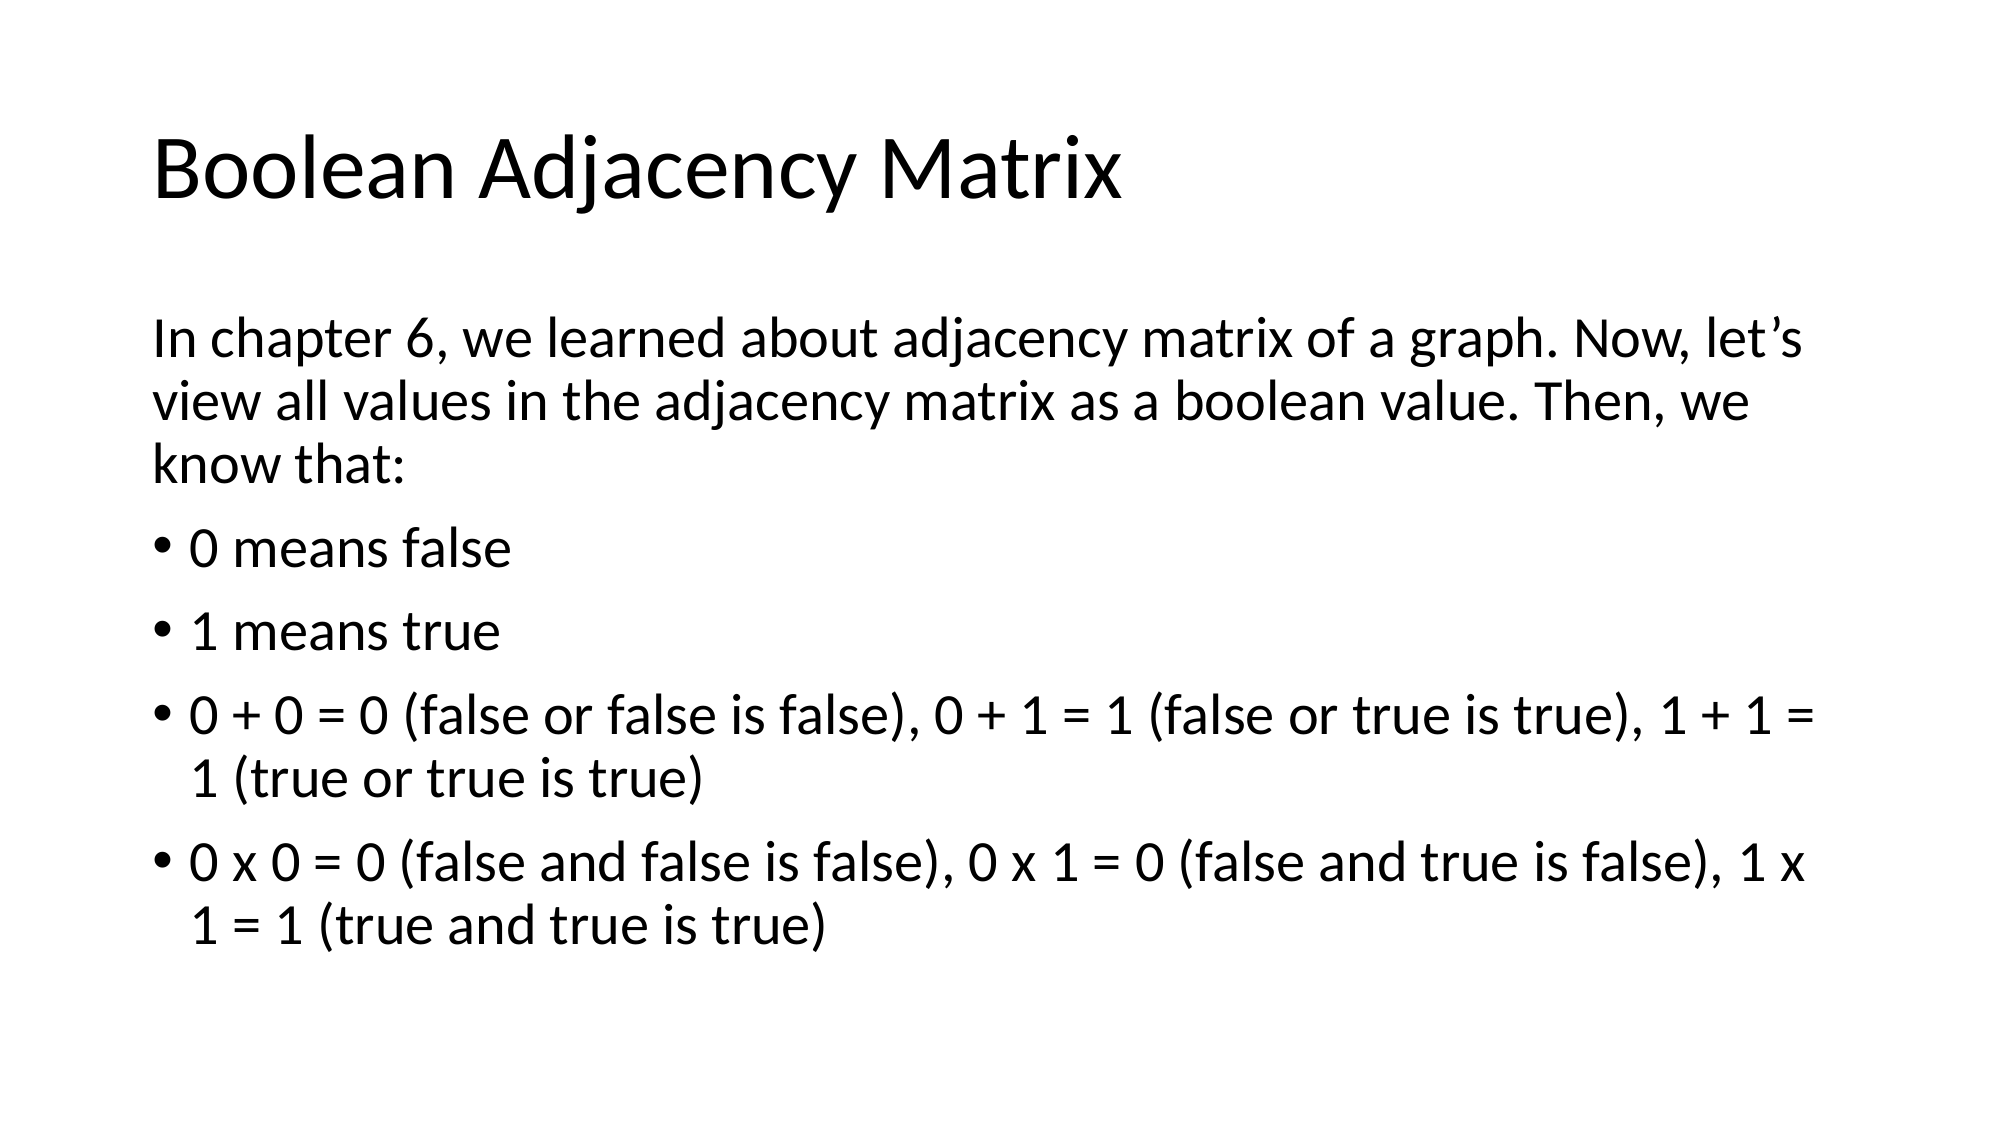

# Boolean Adjacency Matrix
In chapter 6, we learned about adjacency matrix of a graph. Now, let’s view all values in the adjacency matrix as a boolean value. Then, we know that:
0 means false
1 means true
0 + 0 = 0 (false or false is false), 0 + 1 = 1 (false or true is true), 1 + 1 = 1 (true or true is true)
0 x 0 = 0 (false and false is false), 0 x 1 = 0 (false and true is false), 1 x 1 = 1 (true and true is true)